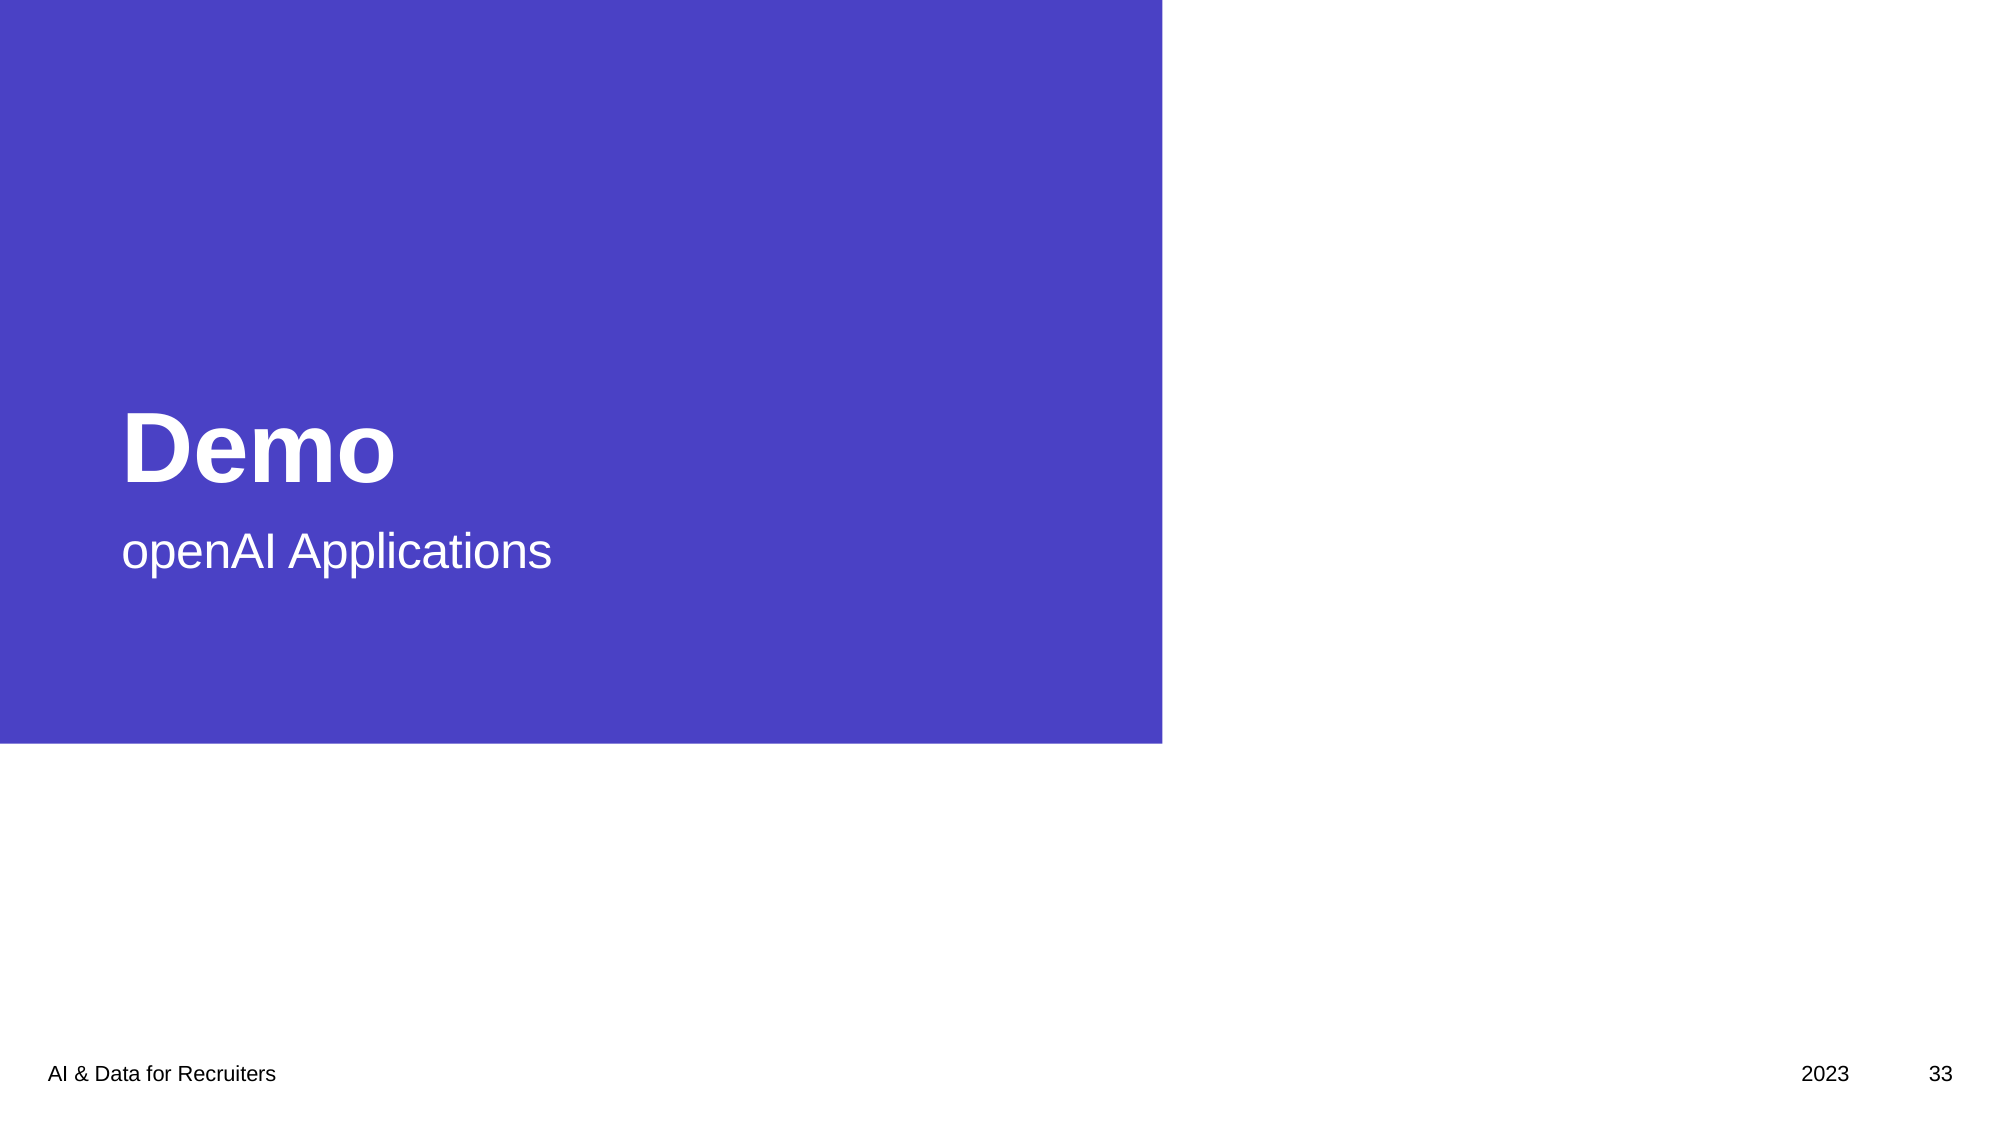

# Demo
openAI Applications

2023
AI & Data for Recruiters
33